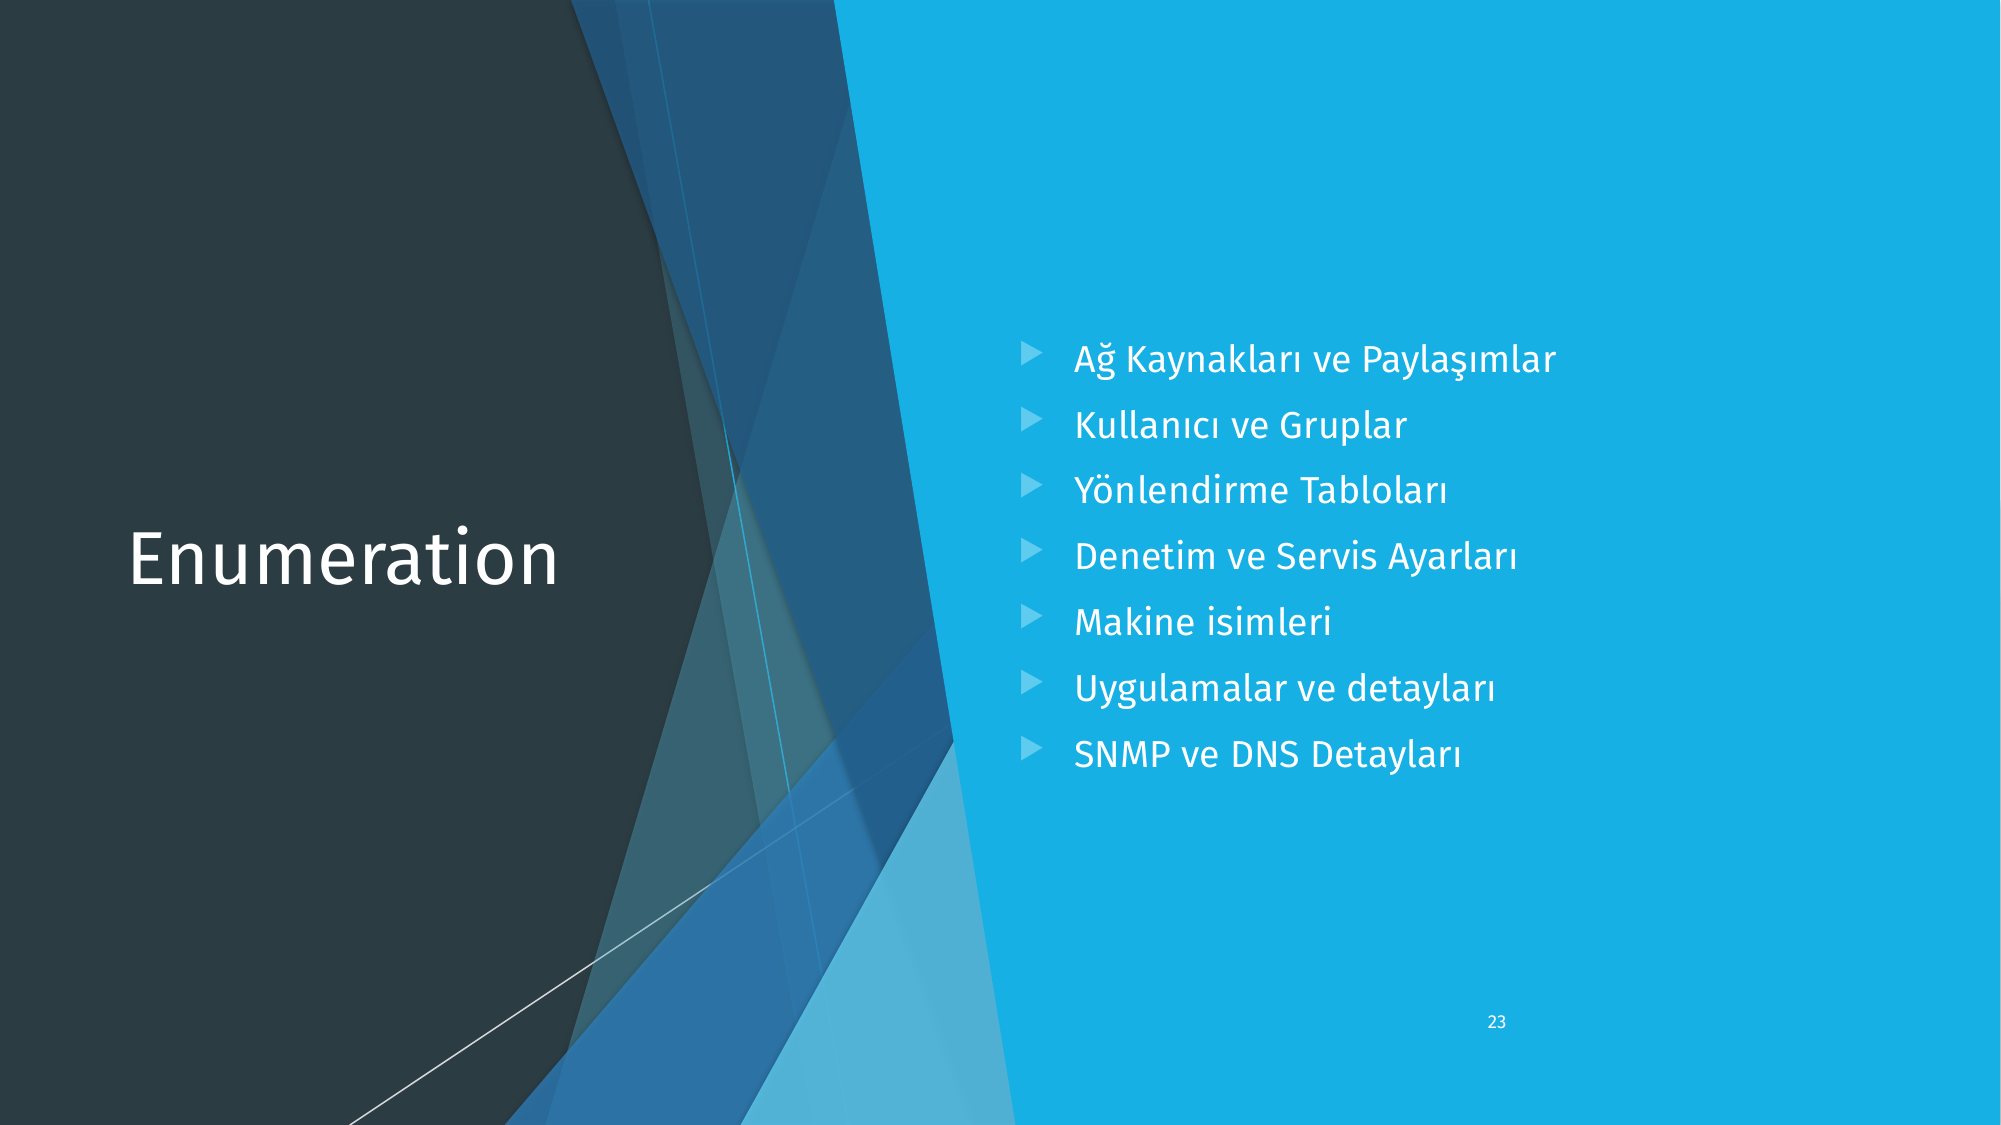

# Enumeration
Ağ Kaynakları ve Paylaşımlar
Kullanıcı ve Gruplar
Yönlendirme Tabloları
Denetim ve Servis Ayarları
Makine isimleri
Uygulamalar ve detayları
SNMP ve DNS Detayları

23